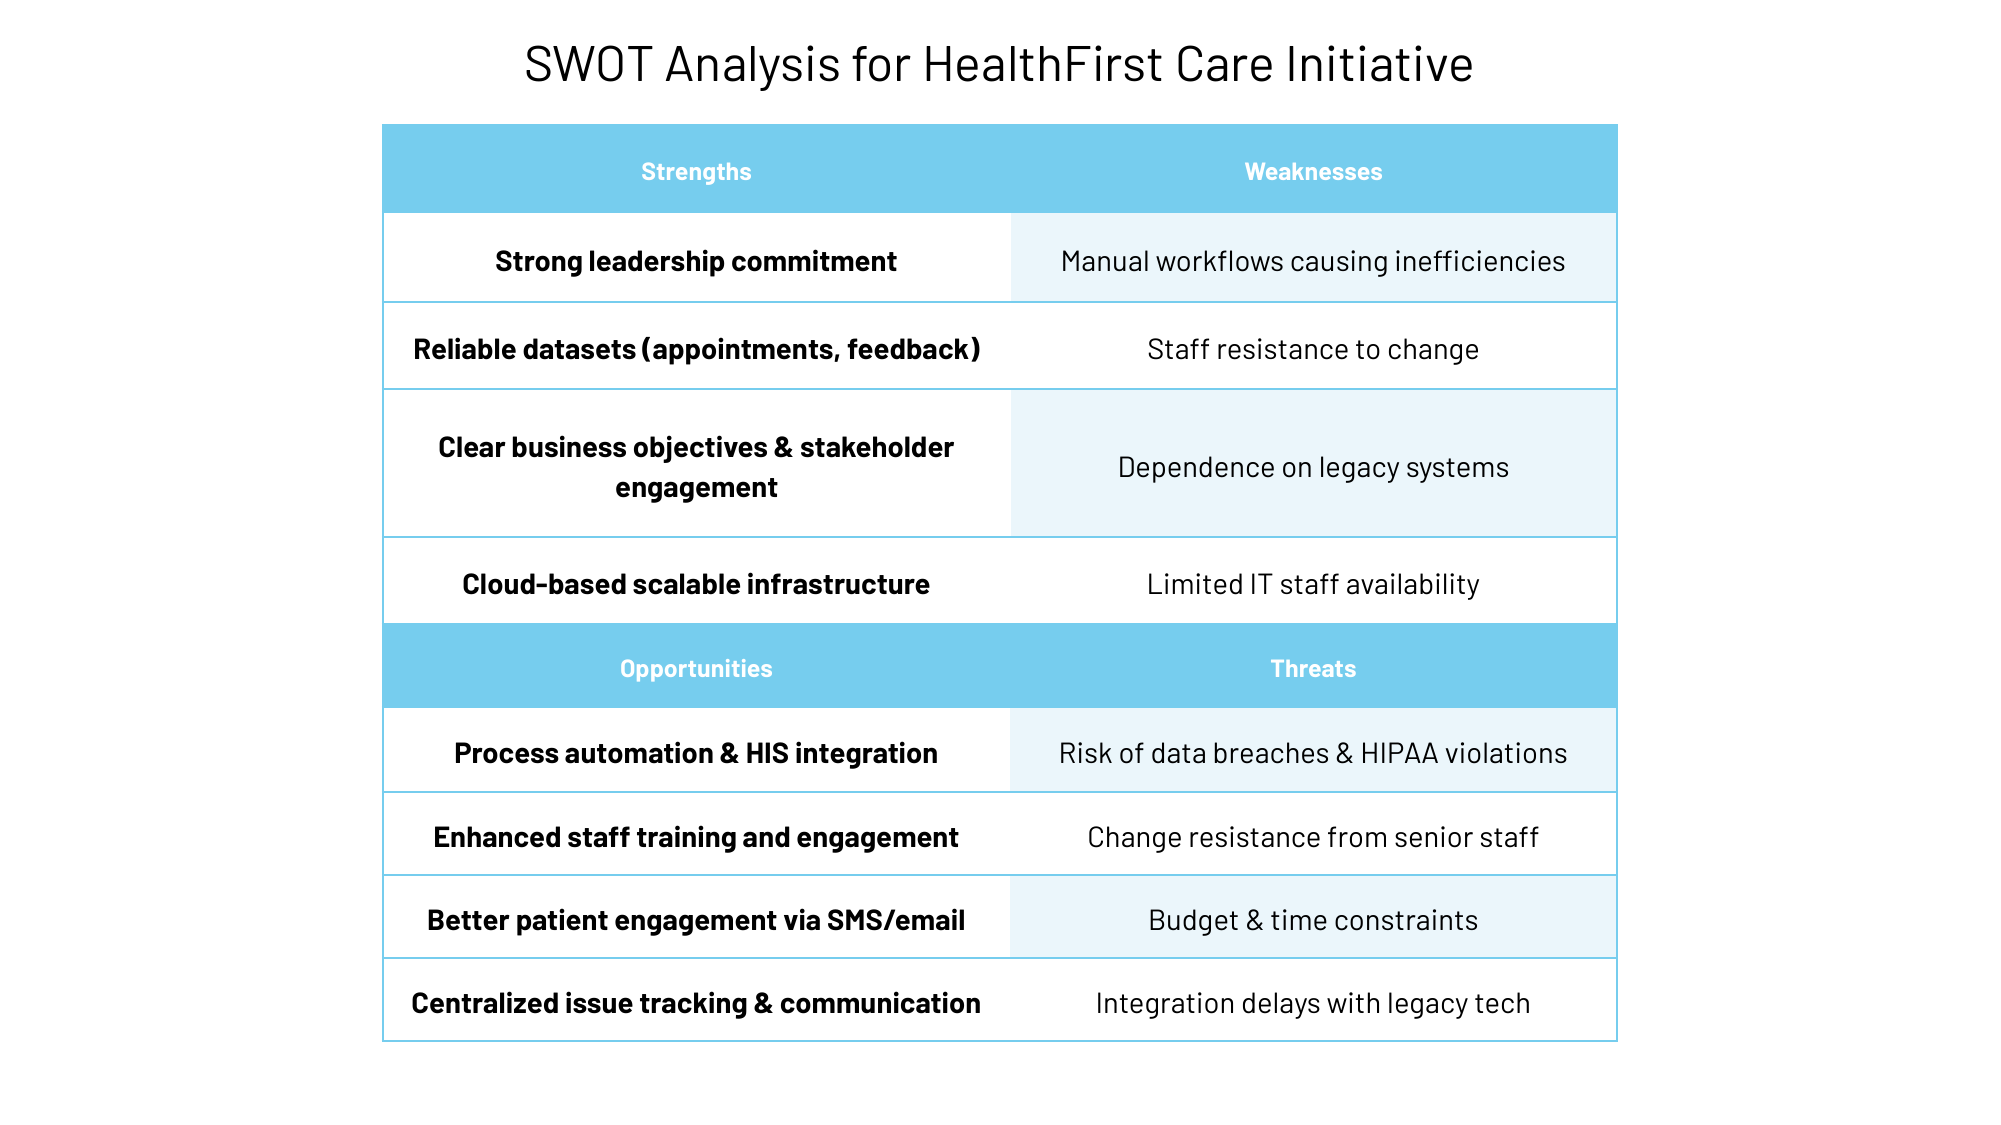

SWOT Analysis for HealthFirst Care Initiative

| Strengths | Weaknesses |
| --- | --- |
| Strong leadership commitment | Manual workflows causing inefficiencies |
| Reliable datasets (appointments, feedback) | Staff resistance to change |
| Clear business objectives & stakeholder engagement | Dependence on legacy systems |
| Cloud-based scalable infrastructure | Limited IT staff availability |
| Opportunities | Threats |
| --- | --- |
| Process automation & HIS integration | Risk of data breaches & HIPAA violations |
| Enhanced staff training and engagement | Change resistance from senior staff |
| Better patient engagement via SMS/email | Budget & time constraints |
| Centralized issue tracking & communication | Integration delays with legacy tech |